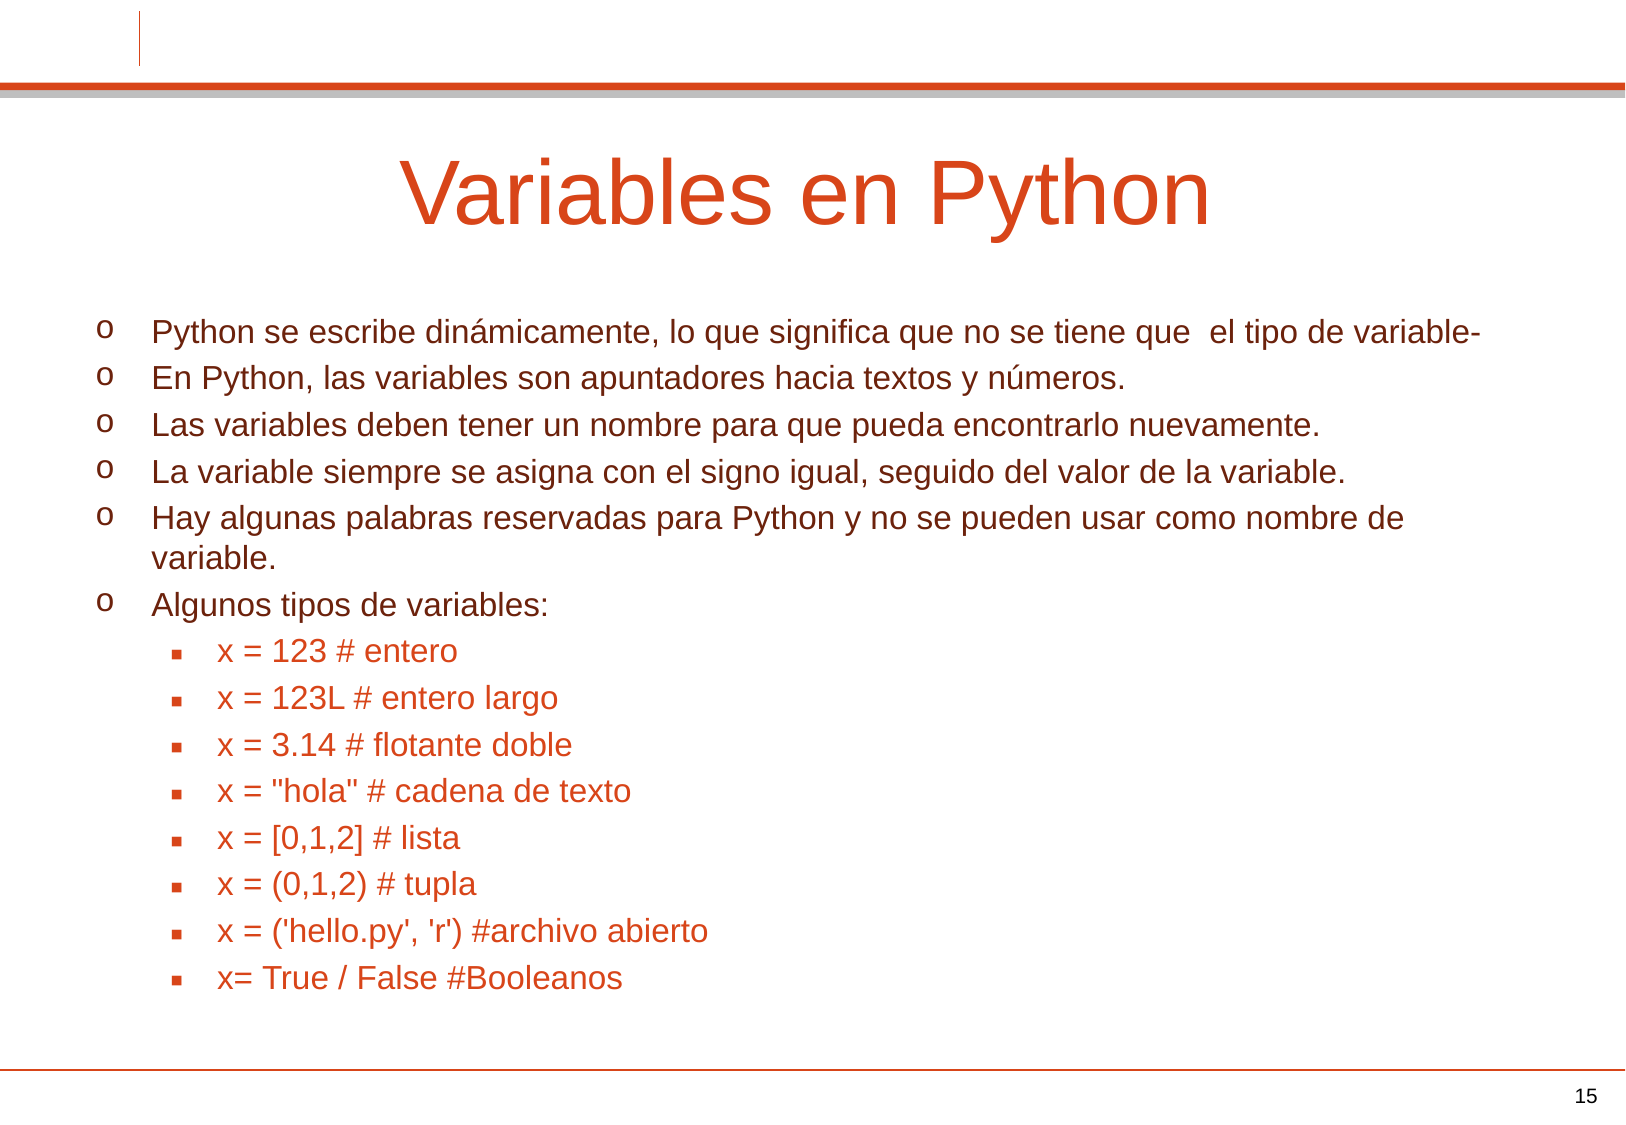

# Variables en Python
Python se escribe dinámicamente, lo que significa que no se tiene que  el tipo de variable-
En Python, las variables son apuntadores hacia textos y números.
Las variables deben tener un nombre para que pueda encontrarlo nuevamente.
La variable siempre se asigna con el signo igual, seguido del valor de la variable.
Hay algunas palabras reservadas para Python y no se pueden usar como nombre de variable.
Algunos tipos de variables:
x = 123 # entero
x = 123L # entero largo
x = 3.14 # flotante doble
x = "hola" # cadena de texto
x = [0,1,2] # lista
x = (0,1,2) # tupla
x = ('hello.py', 'r') #archivo abierto
x= True / False #Booleanos
15